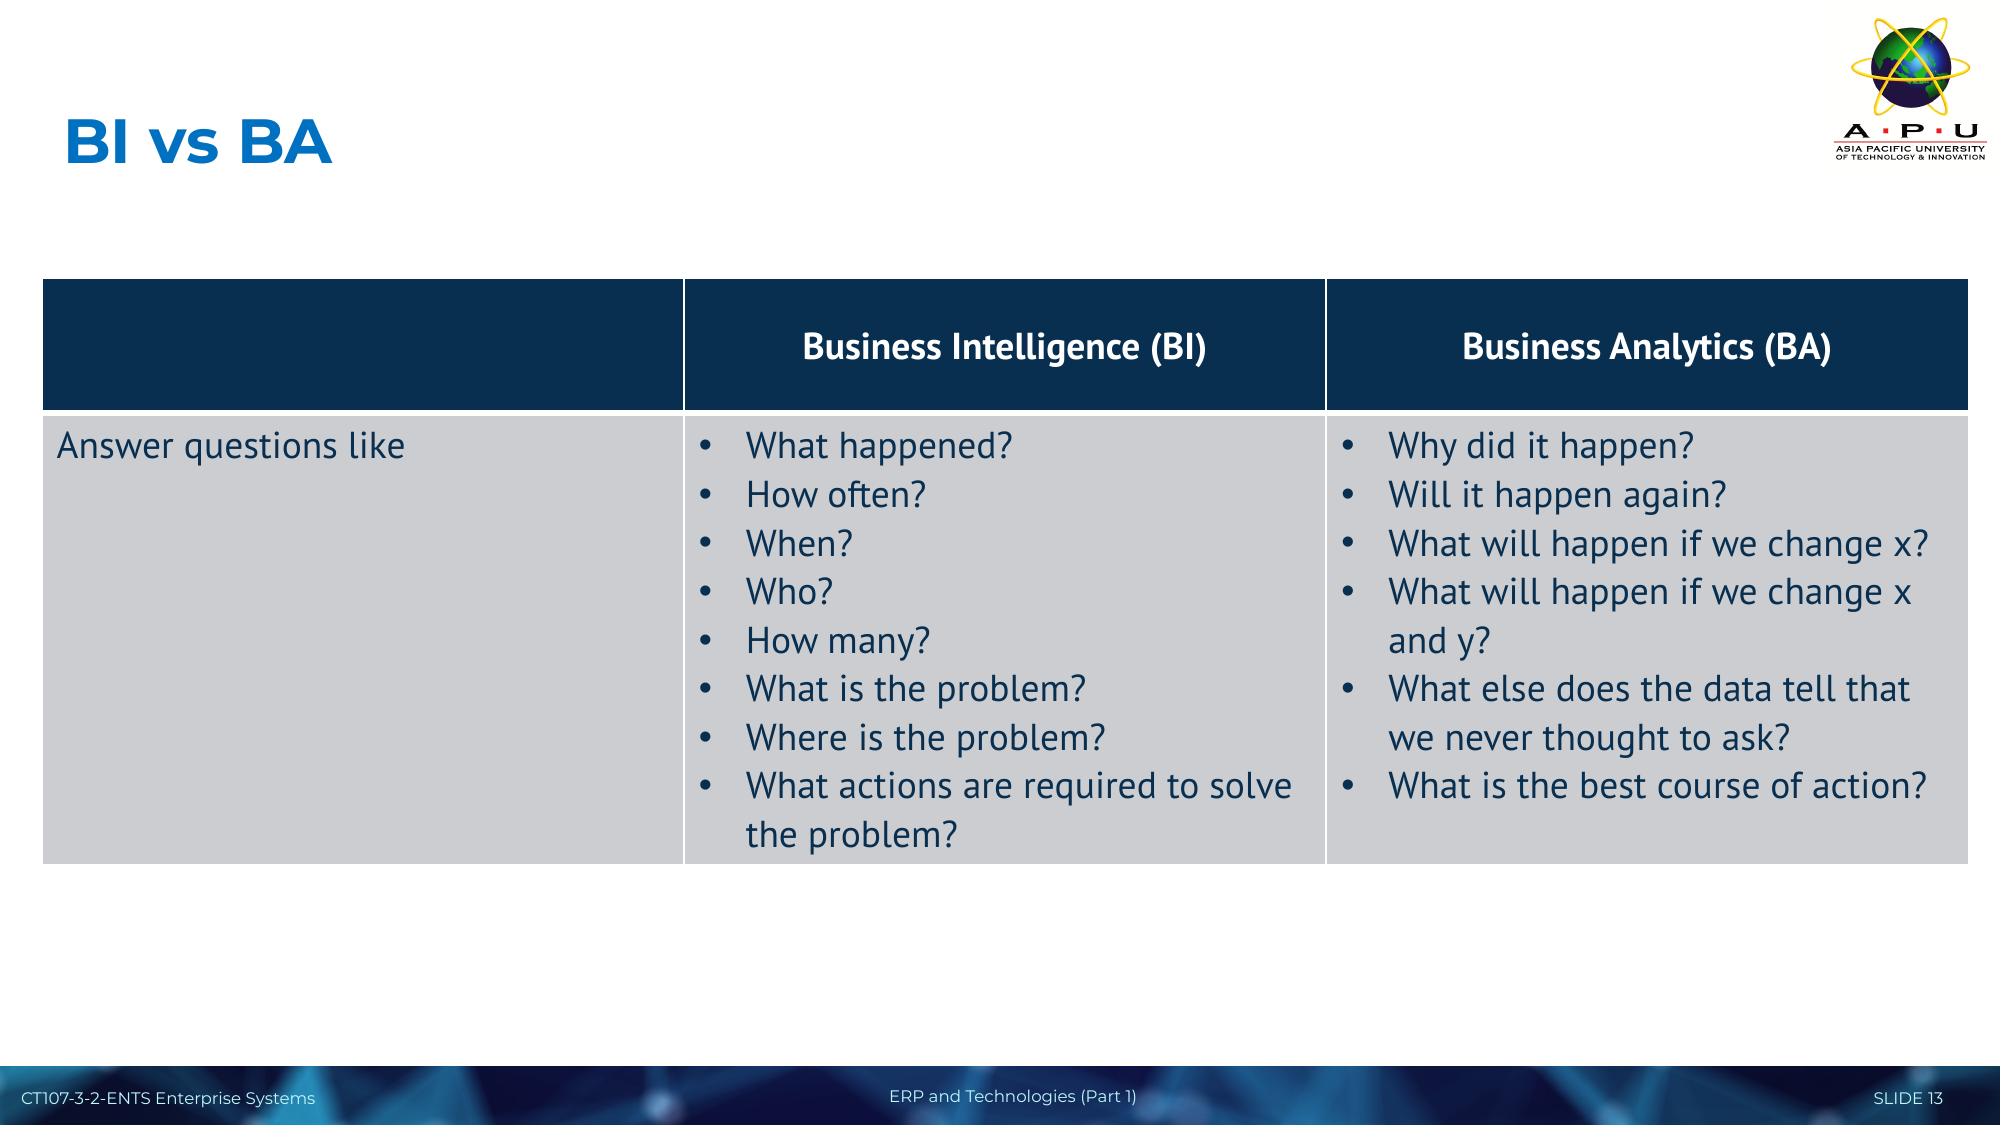

# BI vs BA
|  | Business Intelligence (BI) | Business Analytics (BA) |
| --- | --- | --- |
| Answer questions like | What happened? How often? When? Who? How many? What is the problem? Where is the problem? What actions are required to solve the problem? | Why did it happen? Will it happen again? What will happen if we change x? What will happen if we change x and y? What else does the data tell that we never thought to ask? What is the best course of action? |